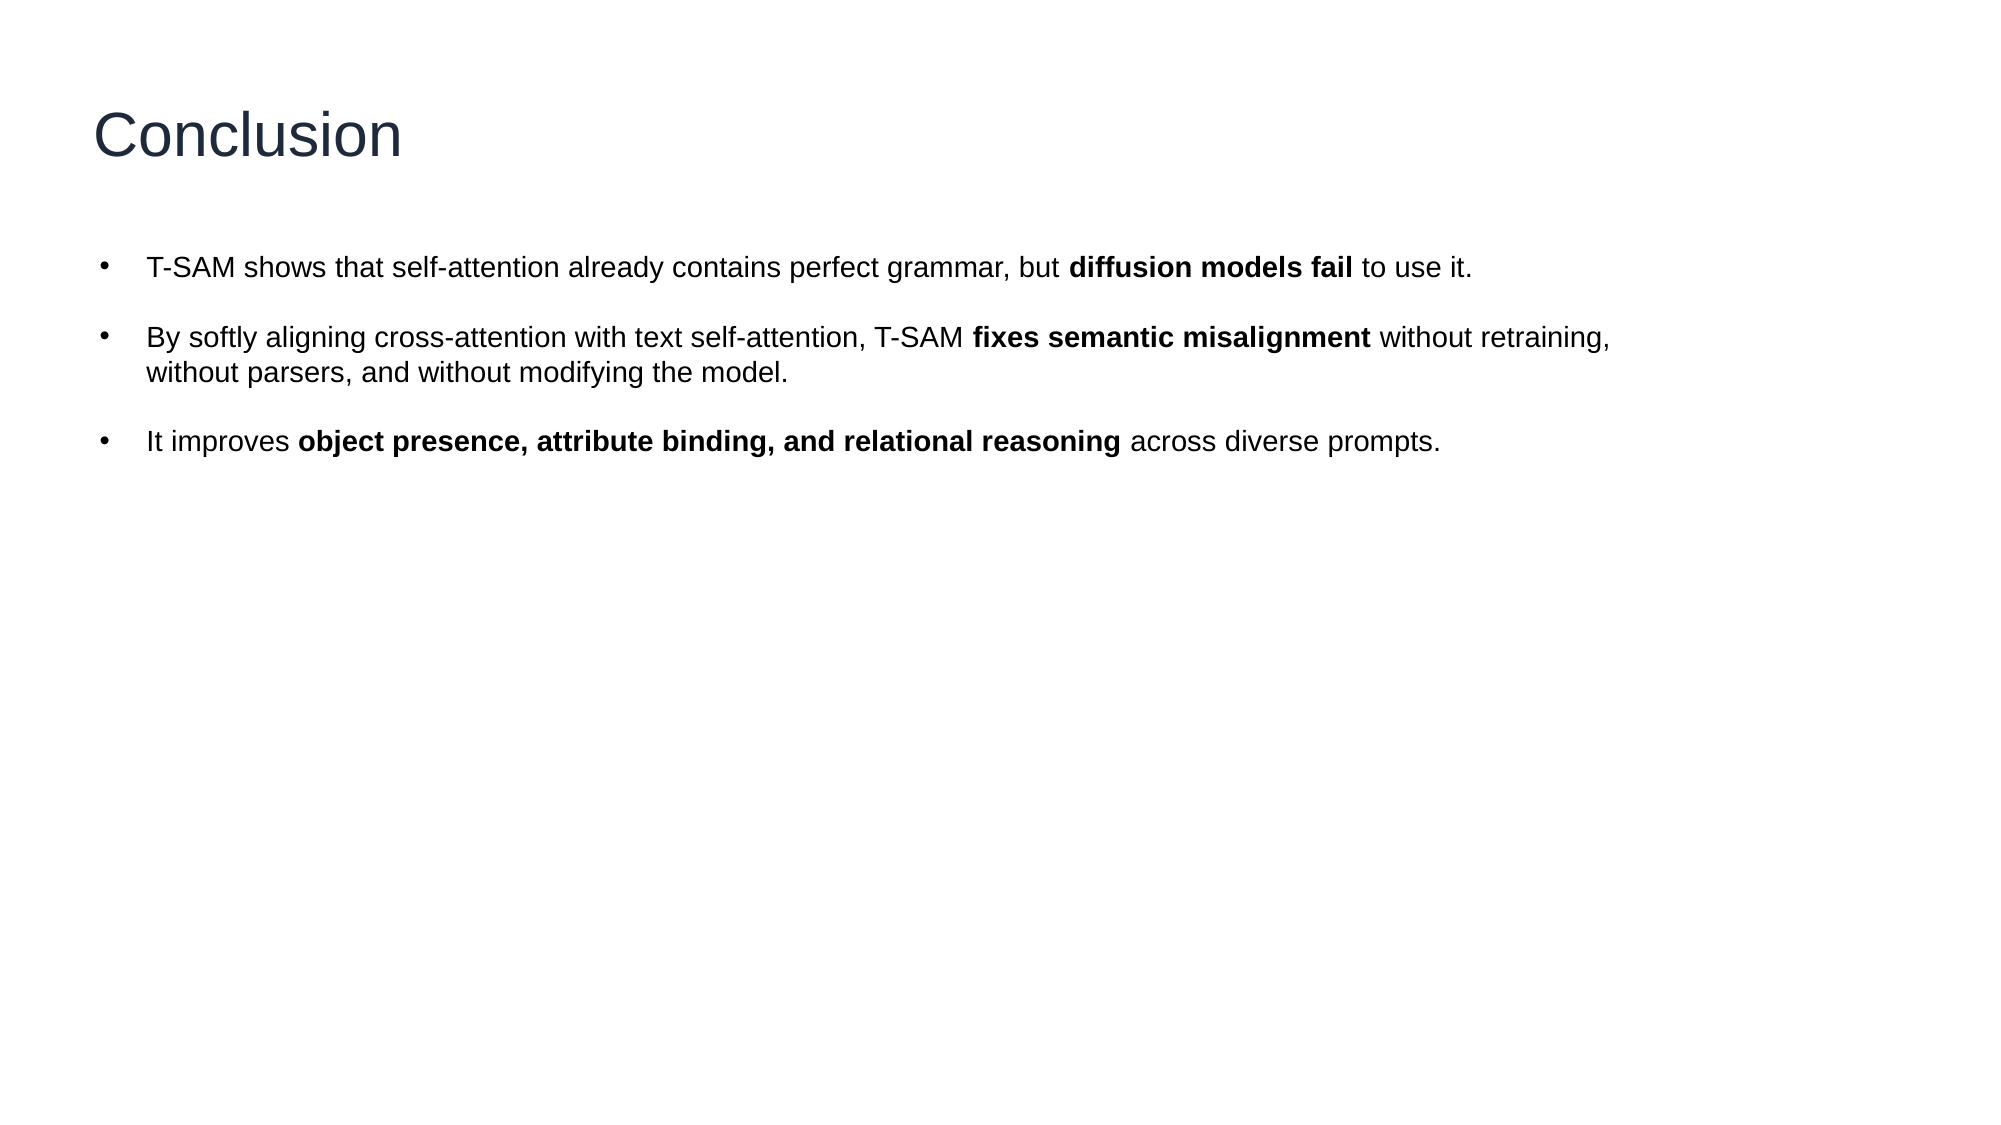

Conclusion
T-SAM shows that self-attention already contains perfect grammar, but diffusion models fail to use it.

By softly aligning cross-attention with text self-attention, T-SAM fixes semantic misalignment without retraining, without parsers, and without modifying the model.

It improves object presence, attribute binding, and relational reasoning across diverse prompts.